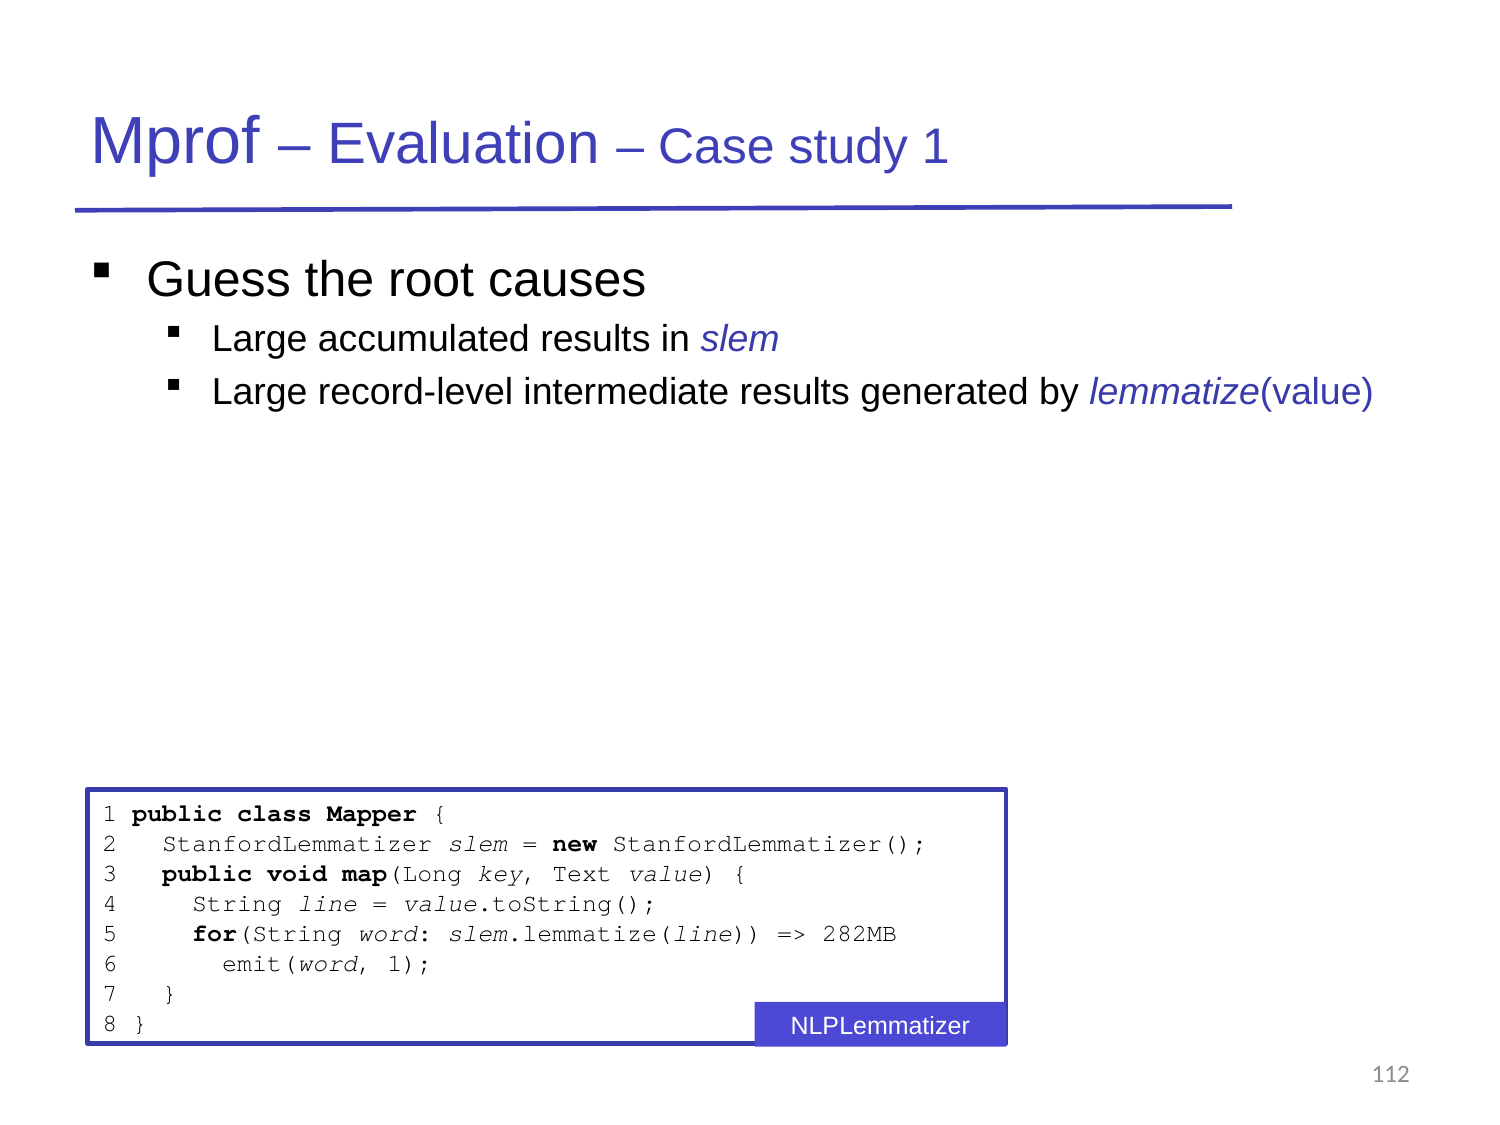

# Mprof – Evaluation – Case study 1
Guess the root causes
Large accumulated results in slem
Large record-level intermediate results generated by lemmatize(value)

1 public class Mapper {
2   StanfordLemmatizer slem = new StanfordLemmatizer();
3   public void map(Long key, Text value) {
4     String line = value.toString();
5     for(String word: slem.lemmatize(line)) => 282MB
6       emit(word, 1);
7   }
8 }
NLPLemmatizer
112